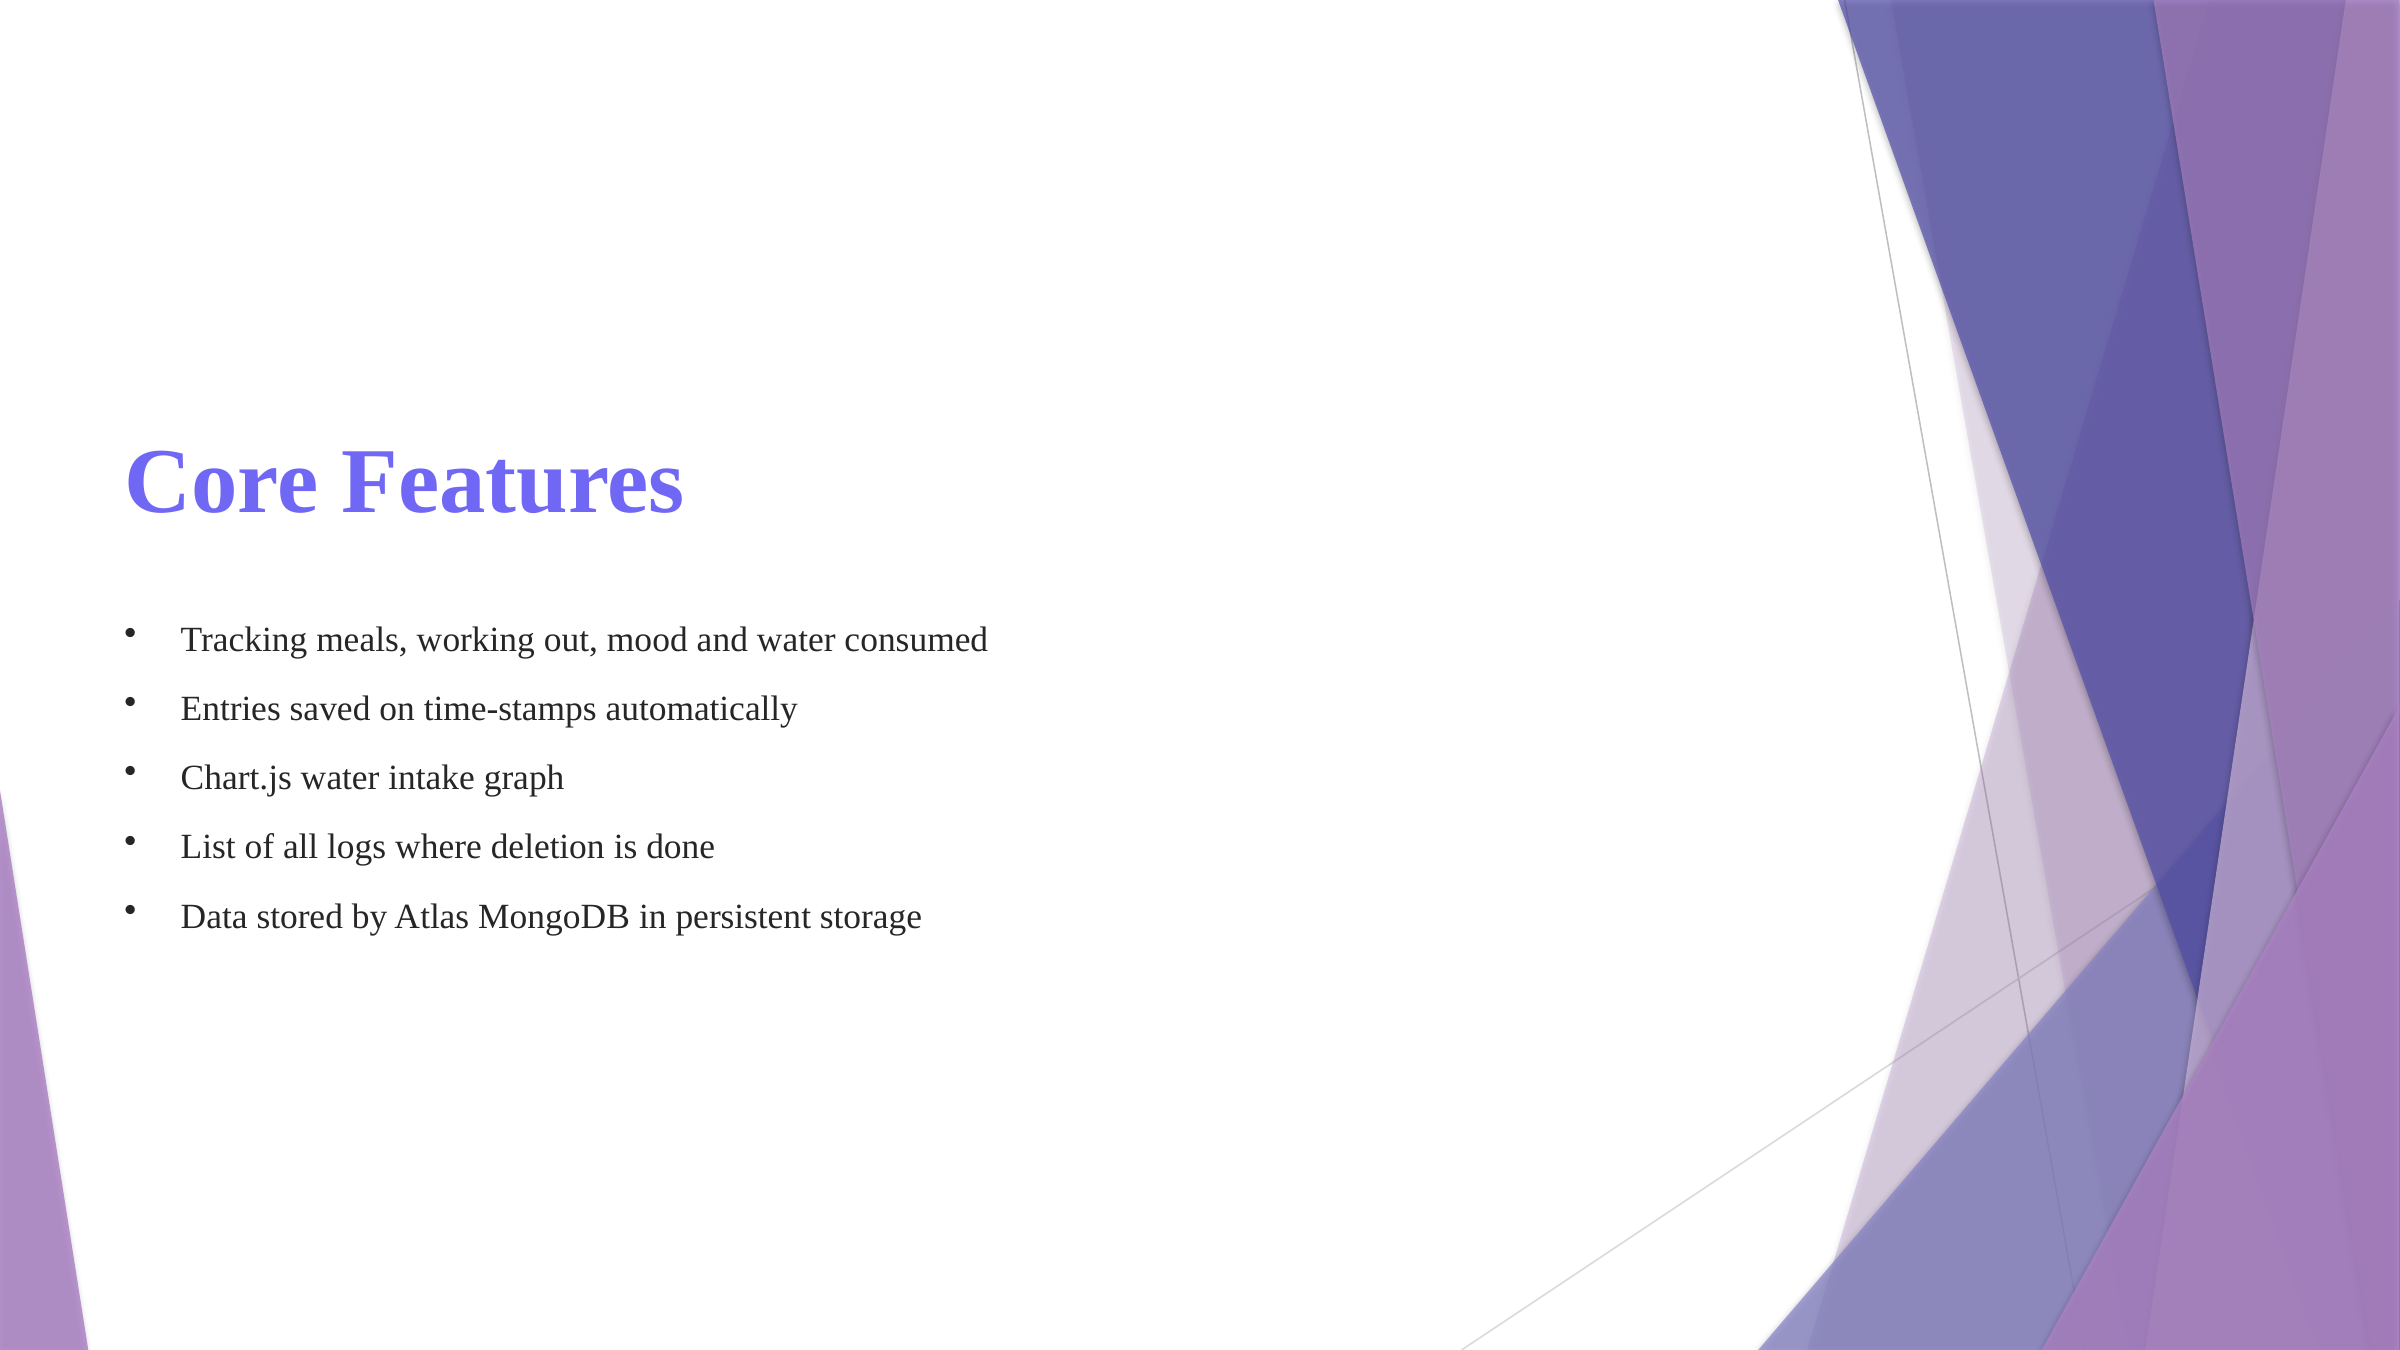

Core Features
Tracking meals, working out, mood and water consumed
Entries saved on time-stamps automatically
Chart.js water intake graph
List of all logs where deletion is done
Data stored by Atlas MongoDB in persistent storage